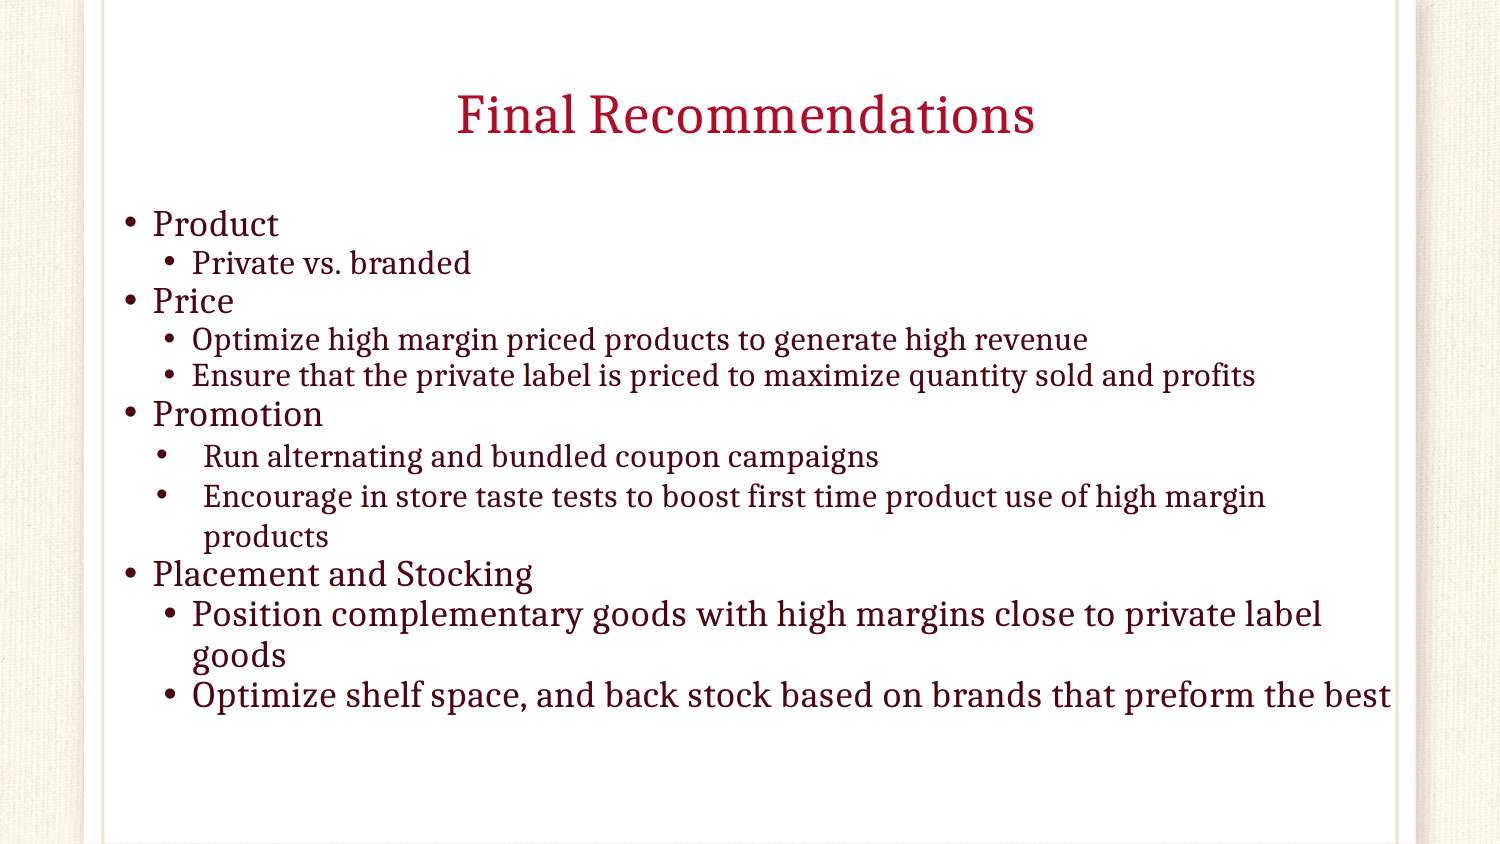

# Final Recommendations
Product
Private vs. branded
Price
Optimize high margin priced products to generate high revenue
Ensure that the private label is priced to maximize quantity sold and profits
Promotion
Run alternating and bundled coupon campaigns
Encourage in store taste tests to boost first time product use of high margin products
Placement and Stocking
Position complementary goods with high margins close to private label goods
Optimize shelf space, and back stock based on brands that preform the best